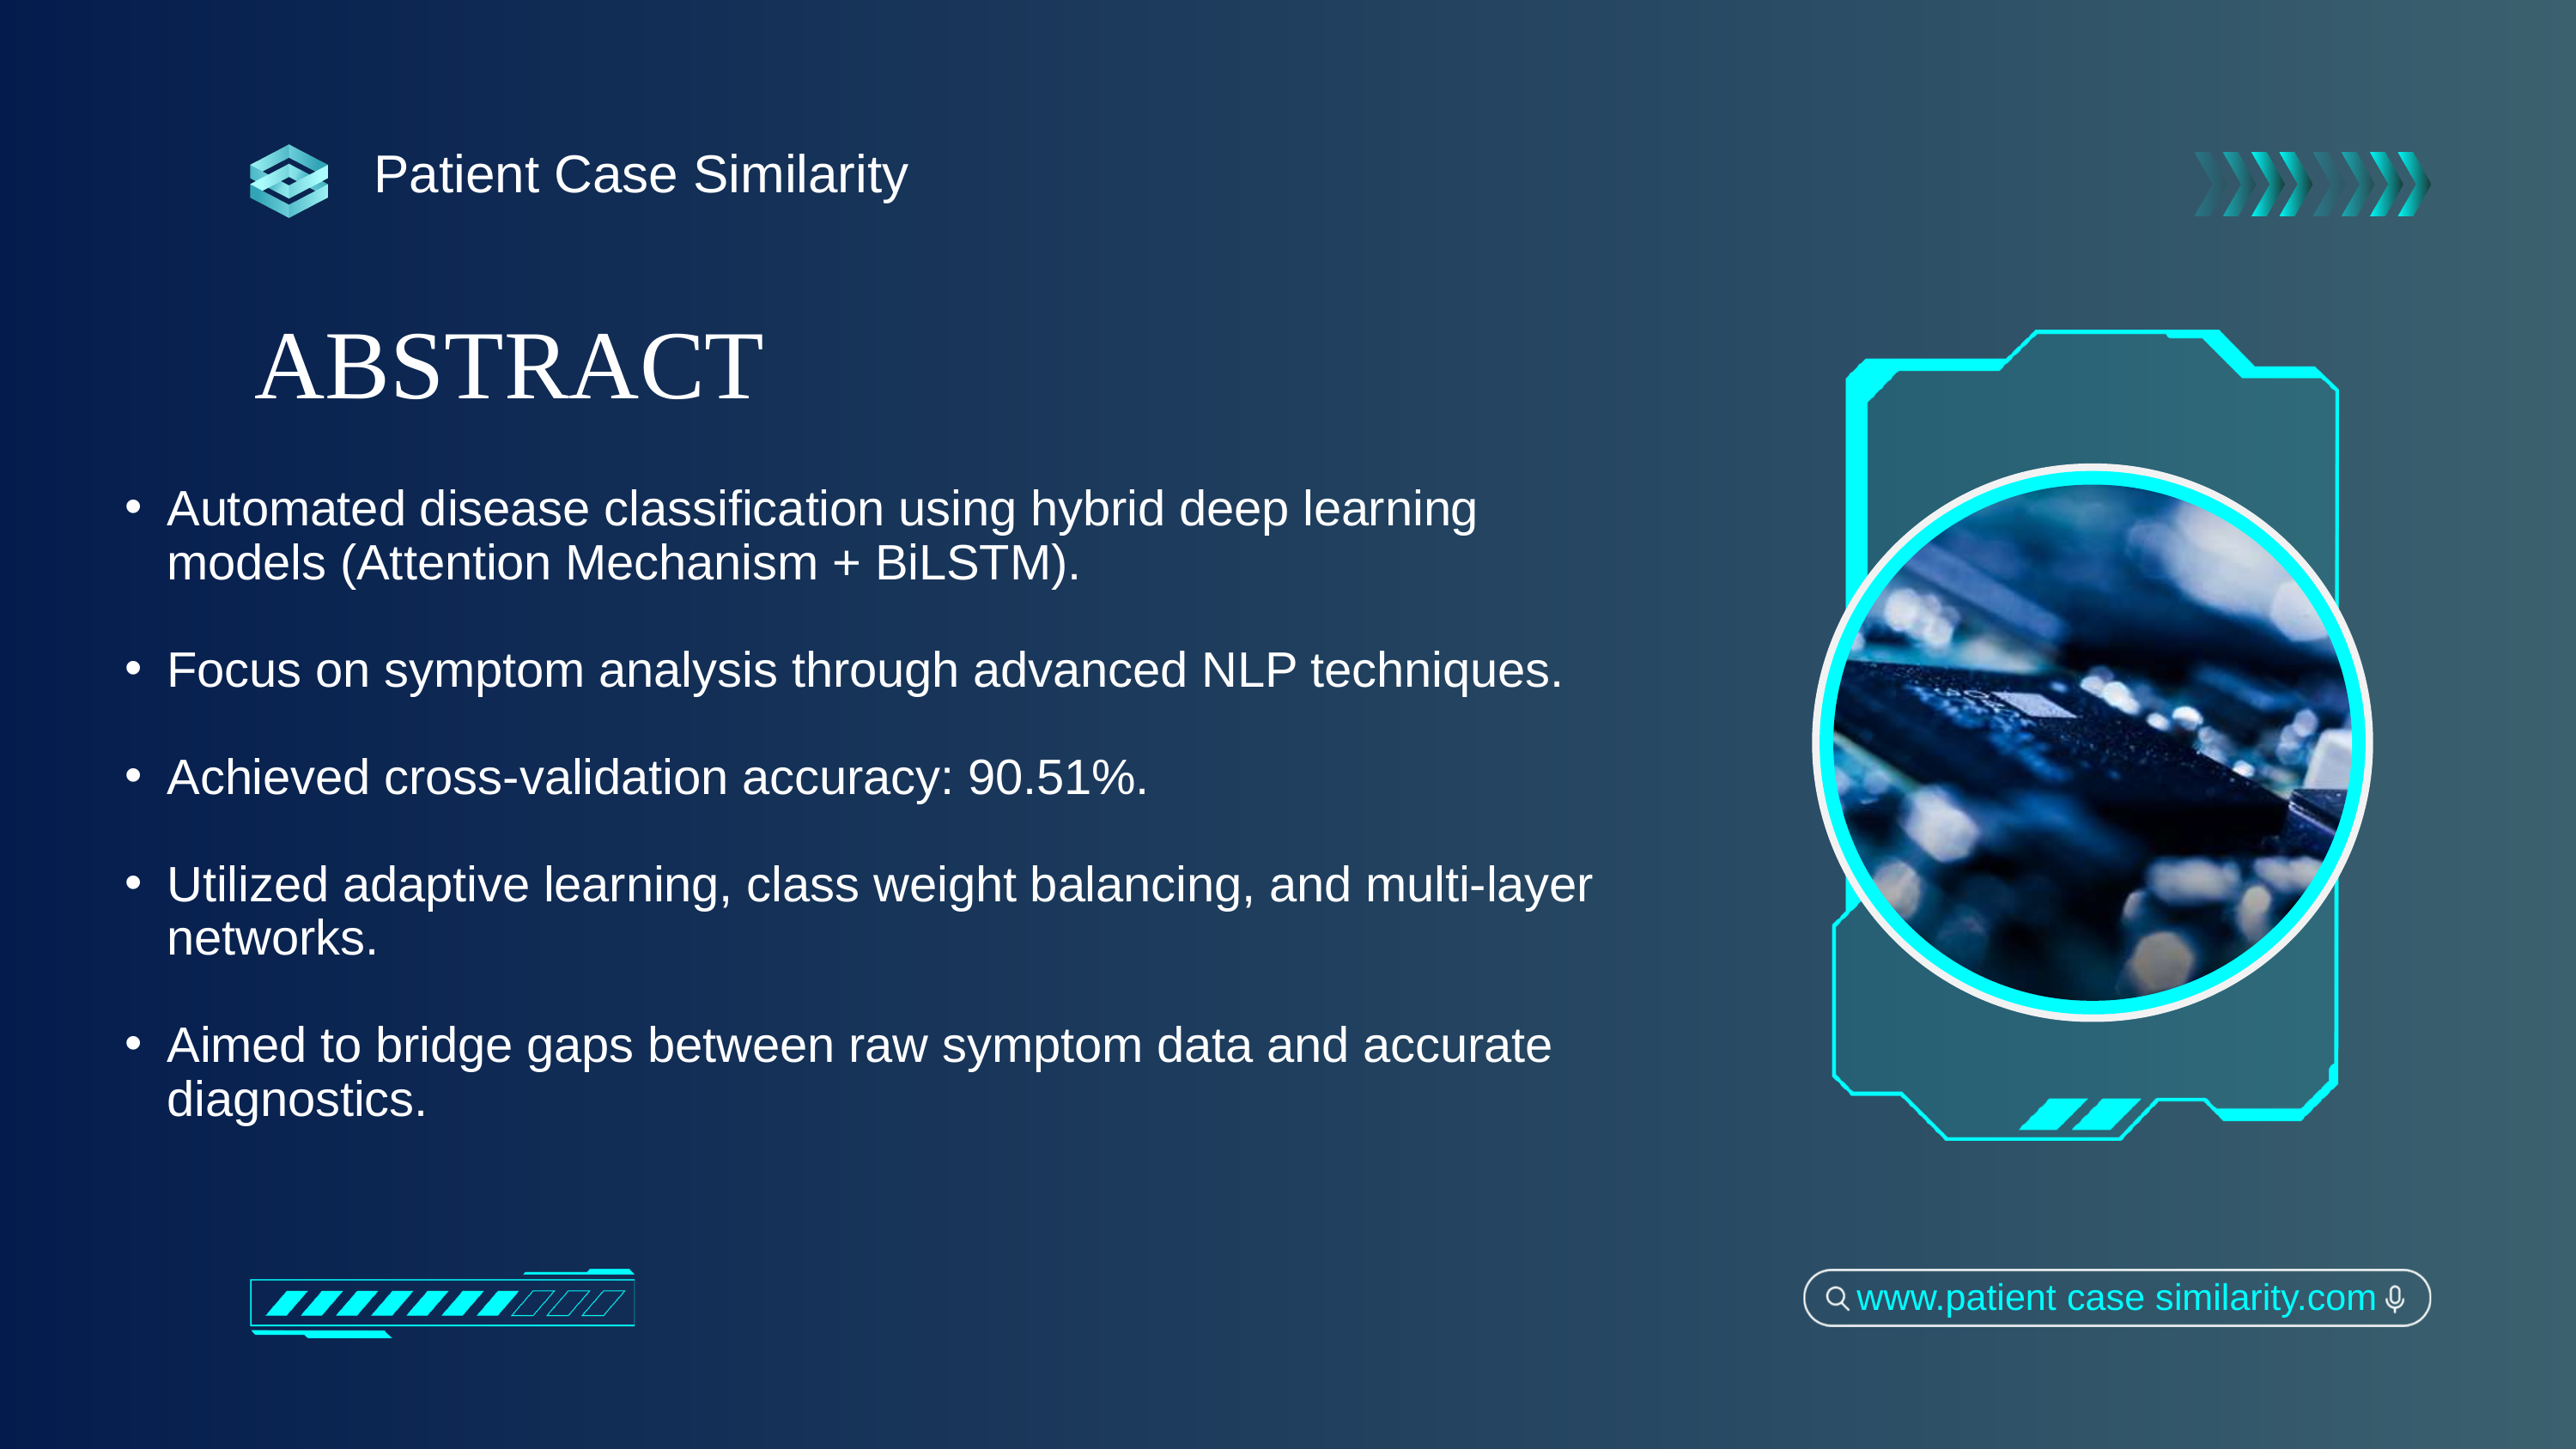

Patient Case Similarity

ABSTRACT

Automated disease classification using hybrid deep learning models (Attention Mechanism + BiLSTM).
Focus on symptom analysis through advanced NLP techniques.
Achieved cross-validation accuracy: 90.51%.
Utilized adaptive learning, class weight balancing, and multi-layer networks.
Aimed to bridge gaps between raw symptom data and accurate diagnostics.

www.patient case similarity.com